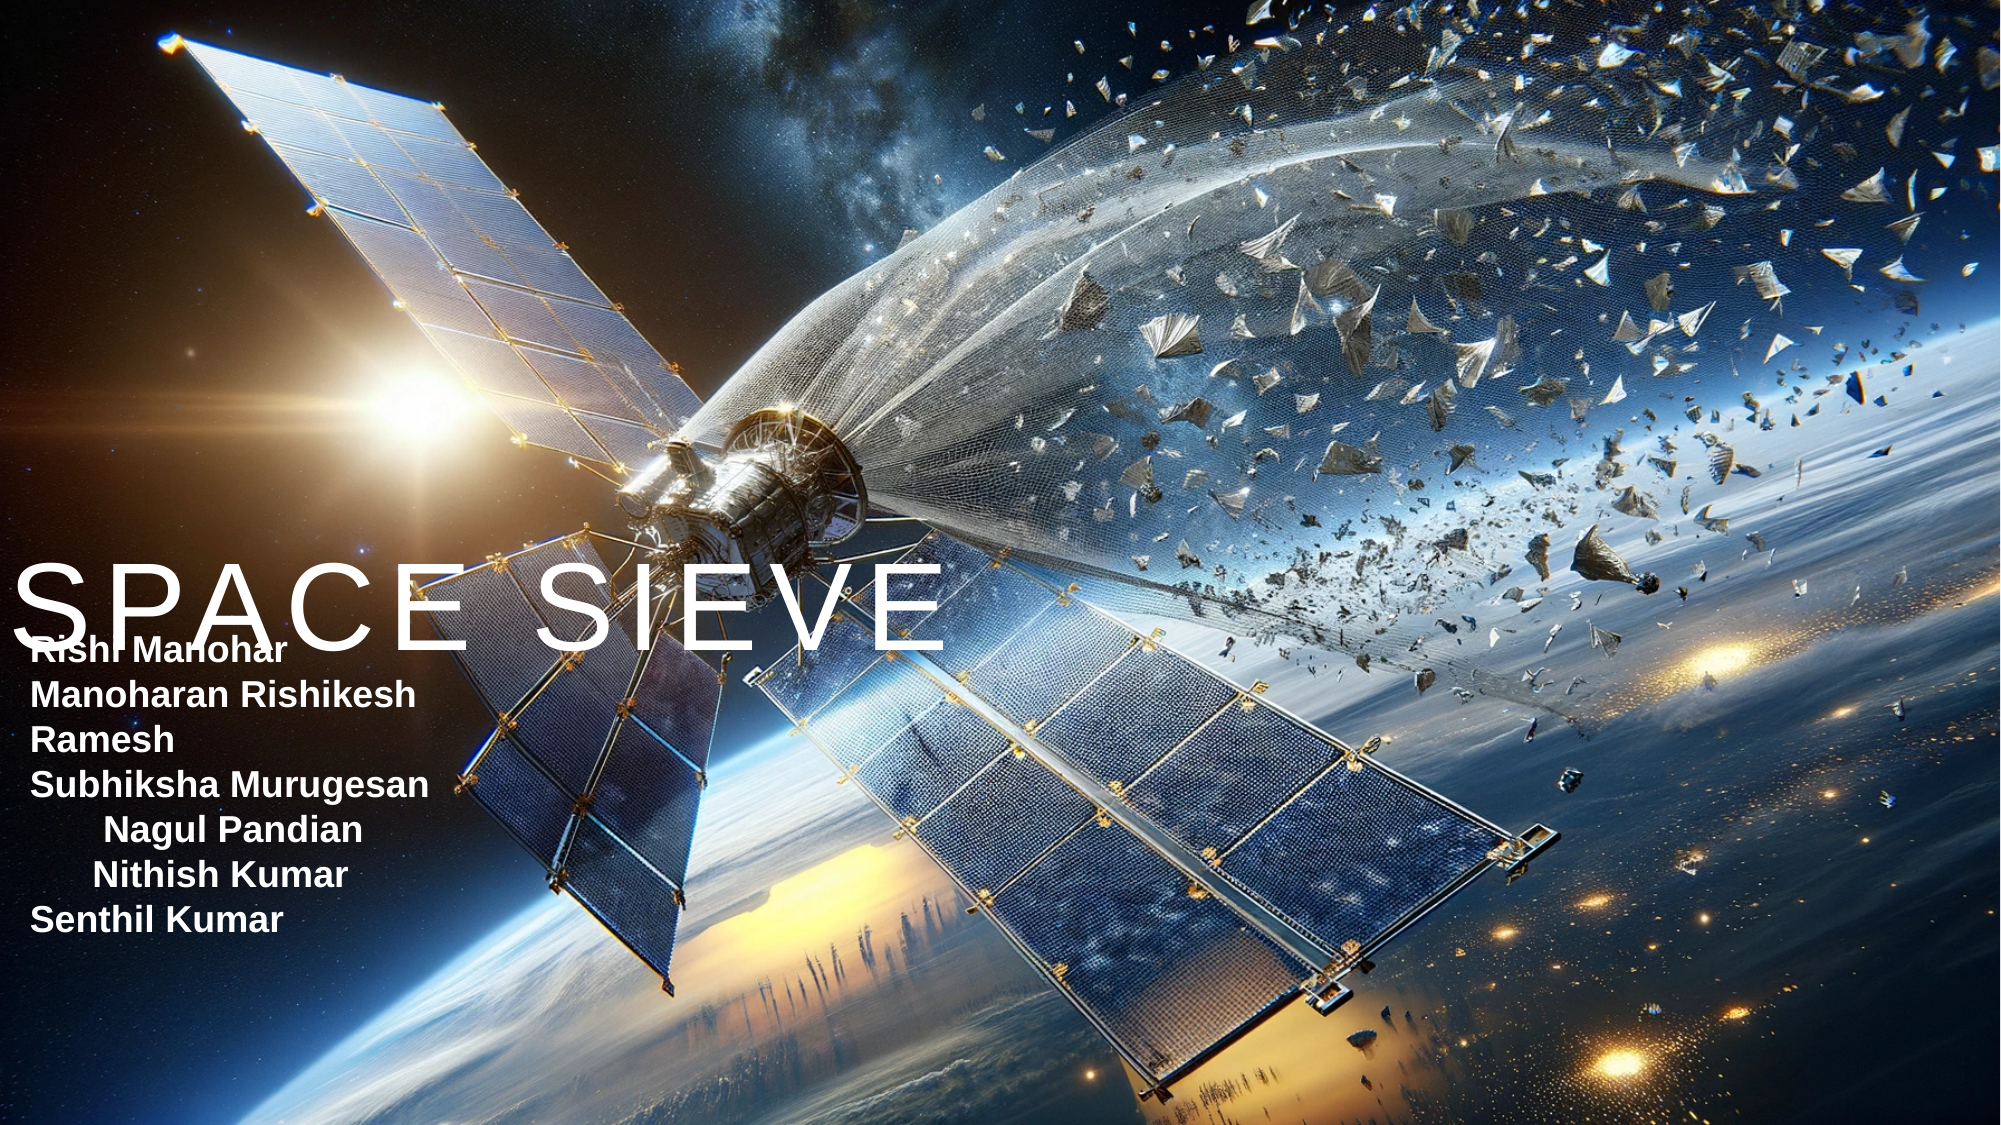

# SPACE SIEVE
Rishi Manohar Manoharan Rishikesh Ramesh            Subhiksha Murugesan            Nagul Pandian                 Nithish Kumar Senthil Kumar